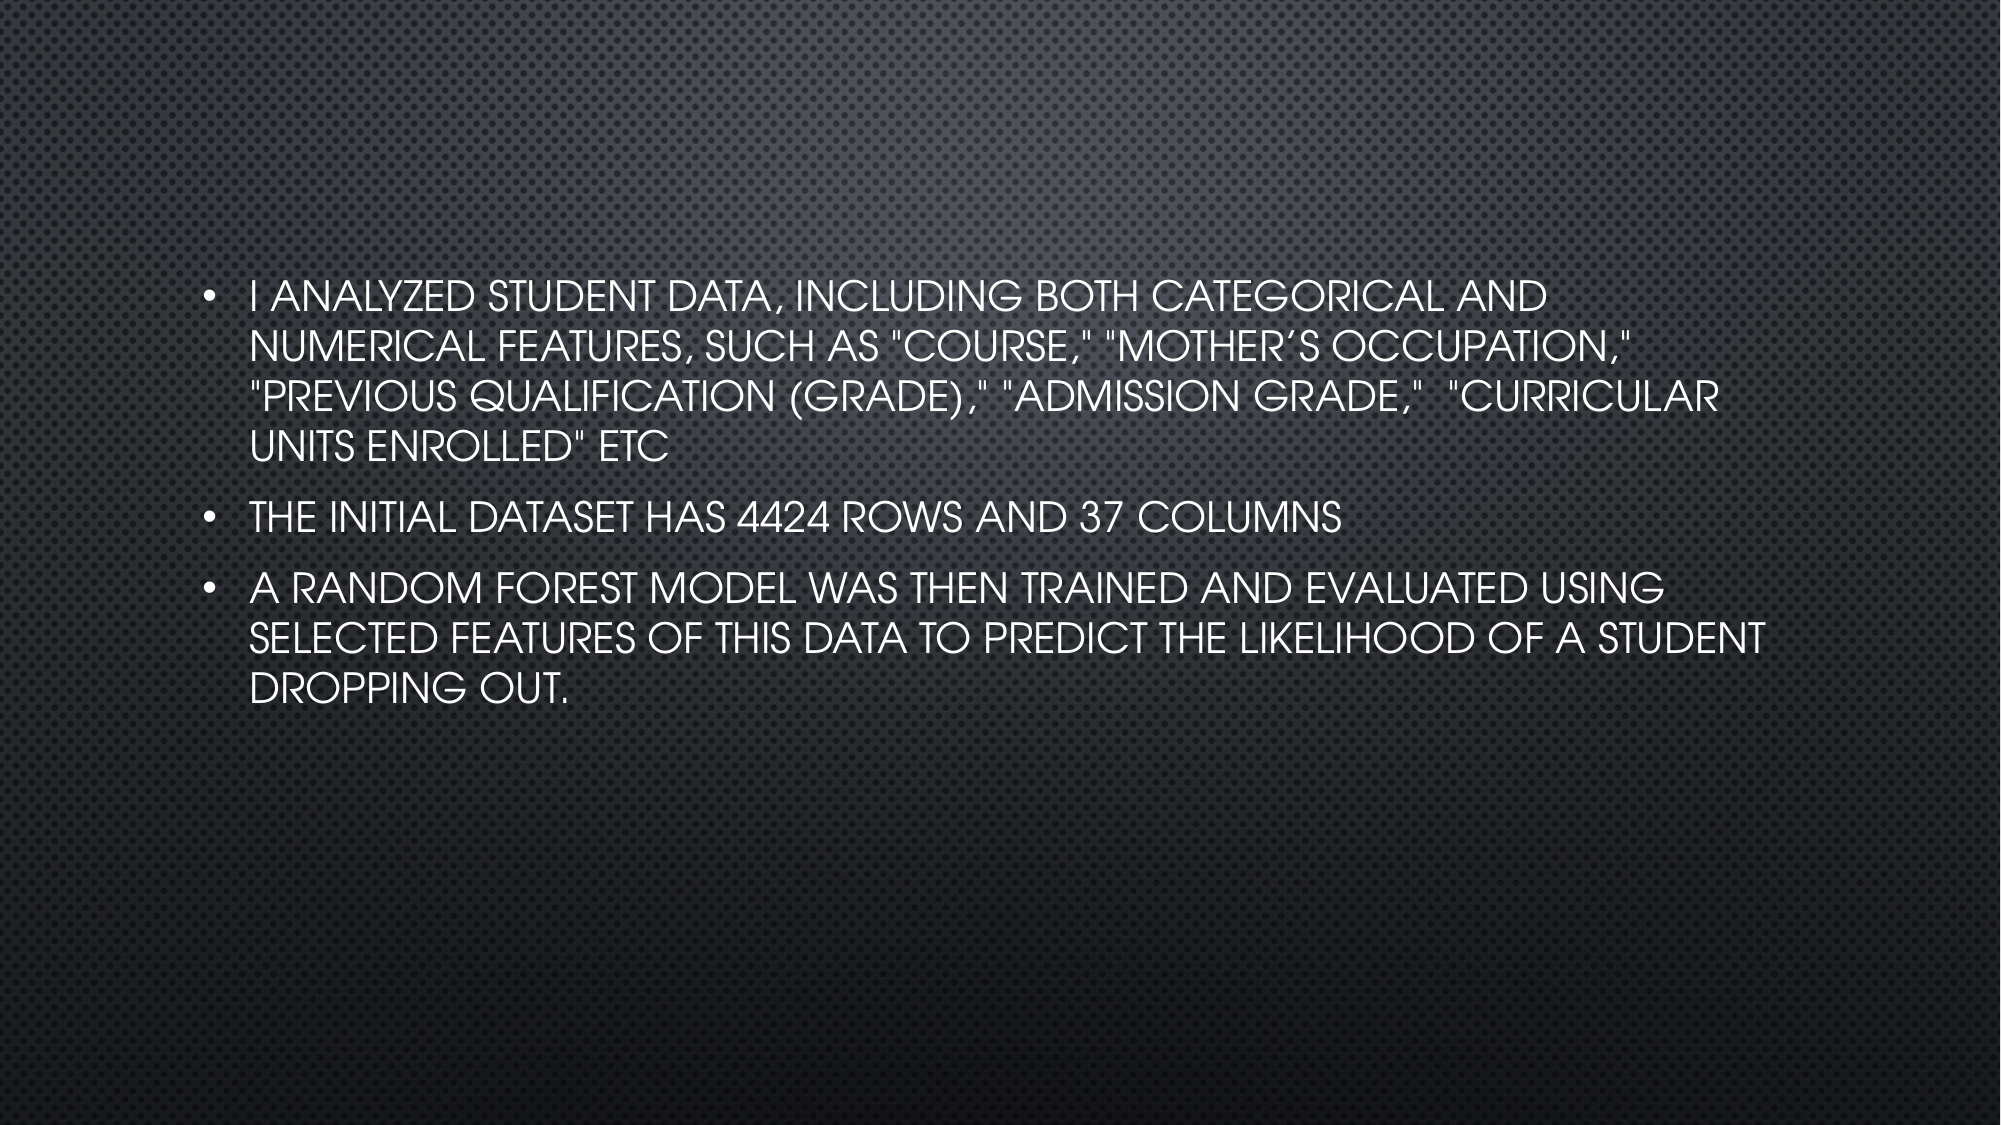

I analyzed student data, including both categorical and numerical features, such as "Course," "Mother’s Occupation," "Previous Qualification (Grade)," "Admission Grade,"  "Curricular Units Enrolled" etc
The initial dataset has 4424 rows and 37 columns
A Random Forest model was then trained and evaluated using selected features of this data to predict the likelihood of a student dropping out.